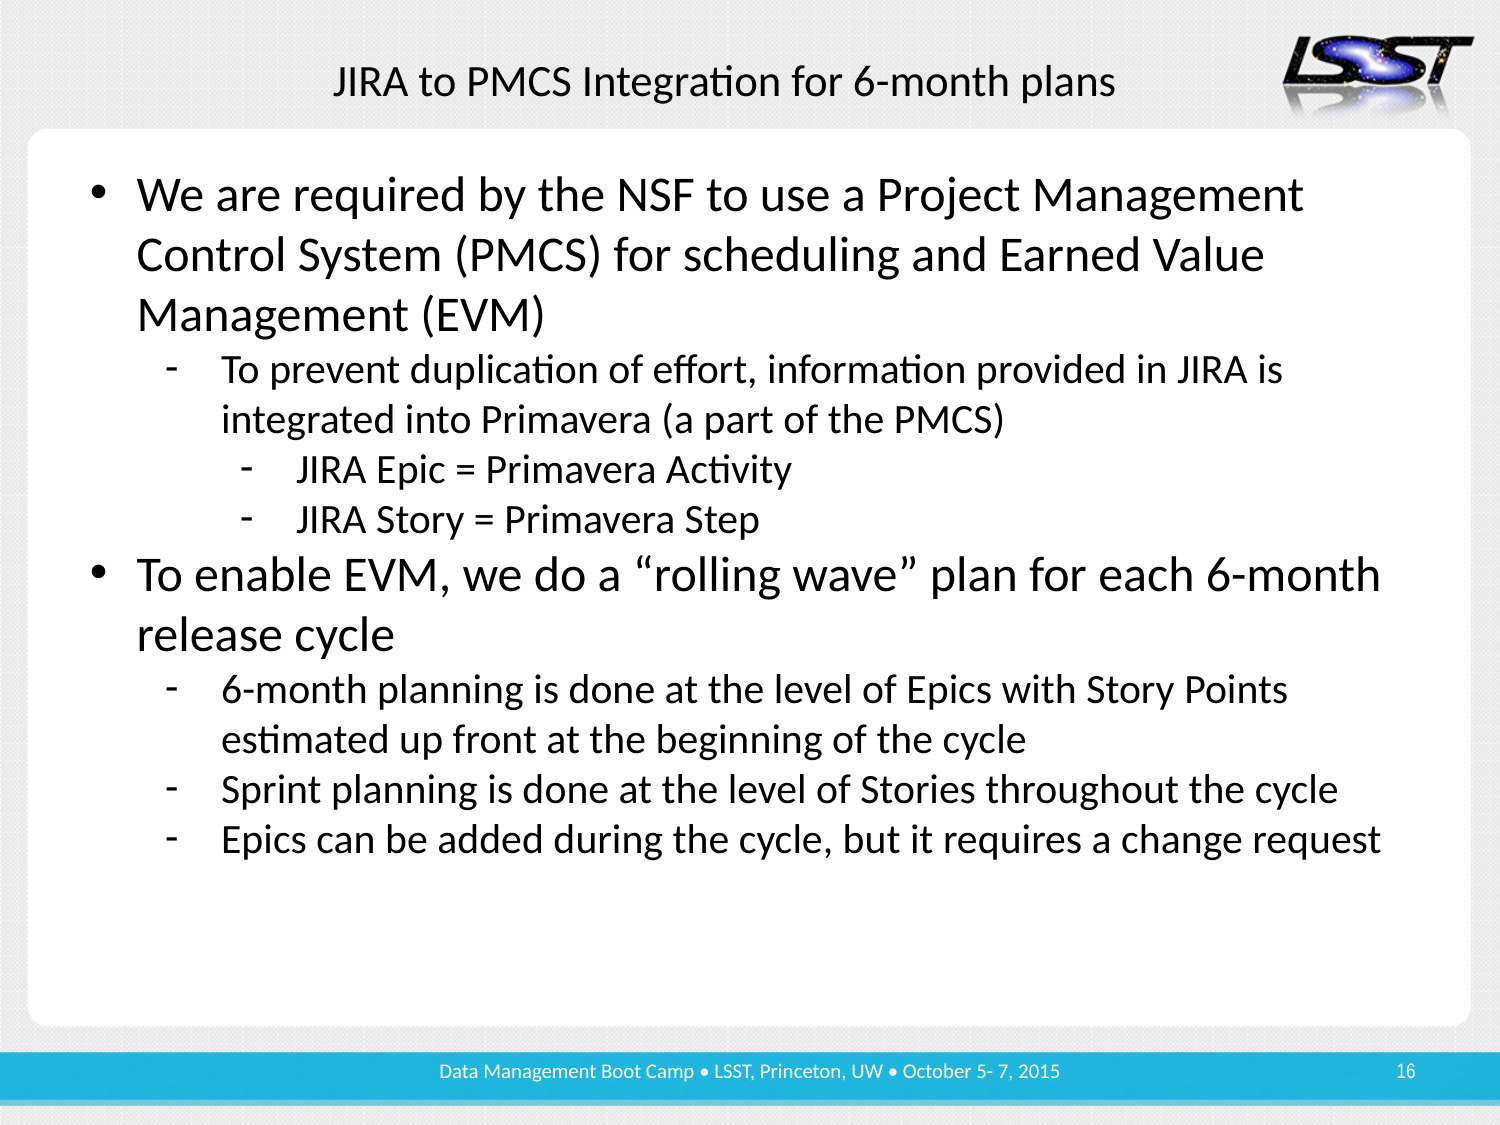

JIRA to PMCS Integration for 6-month plans
We are required by the NSF to use a Project Management Control System (PMCS) for scheduling and Earned Value Management (EVM)
To prevent duplication of effort, information provided in JIRA is integrated into Primavera (a part of the PMCS)
JIRA Epic = Primavera Activity
JIRA Story = Primavera Step
To enable EVM, we do a “rolling wave” plan for each 6-month release cycle
6-month planning is done at the level of Epics with Story Points estimated up front at the beginning of the cycle
Sprint planning is done at the level of Stories throughout the cycle
Epics can be added during the cycle, but it requires a change request